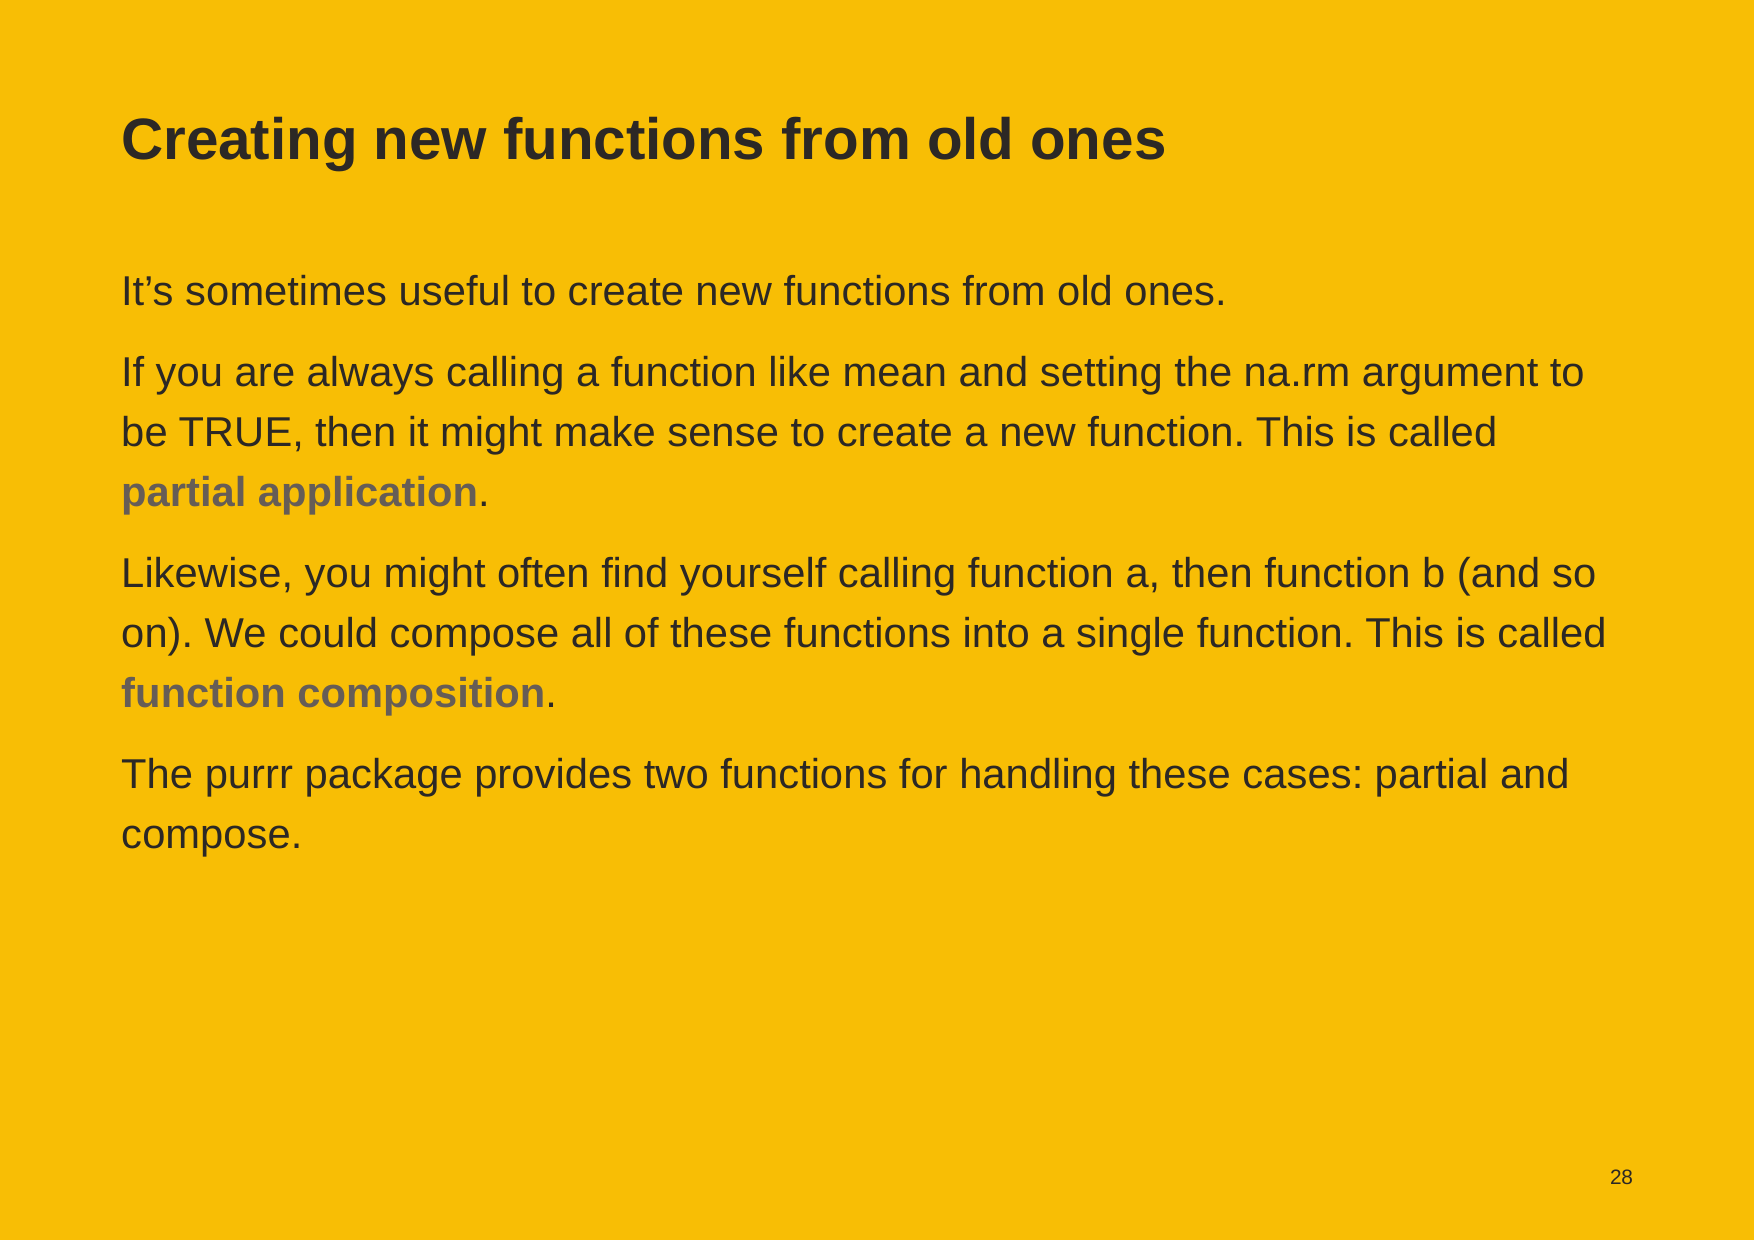

# Creating new functions from old ones
It’s sometimes useful to create new functions from old ones.
If you are always calling a function like mean and setting the na.rm argument to be TRUE, then it might make sense to create a new function. This is called partial application.
Likewise, you might often find yourself calling function a, then function b (and so on). We could compose all of these functions into a single function. This is called function composition.
The purrr package provides two functions for handling these cases: partial and compose.
28